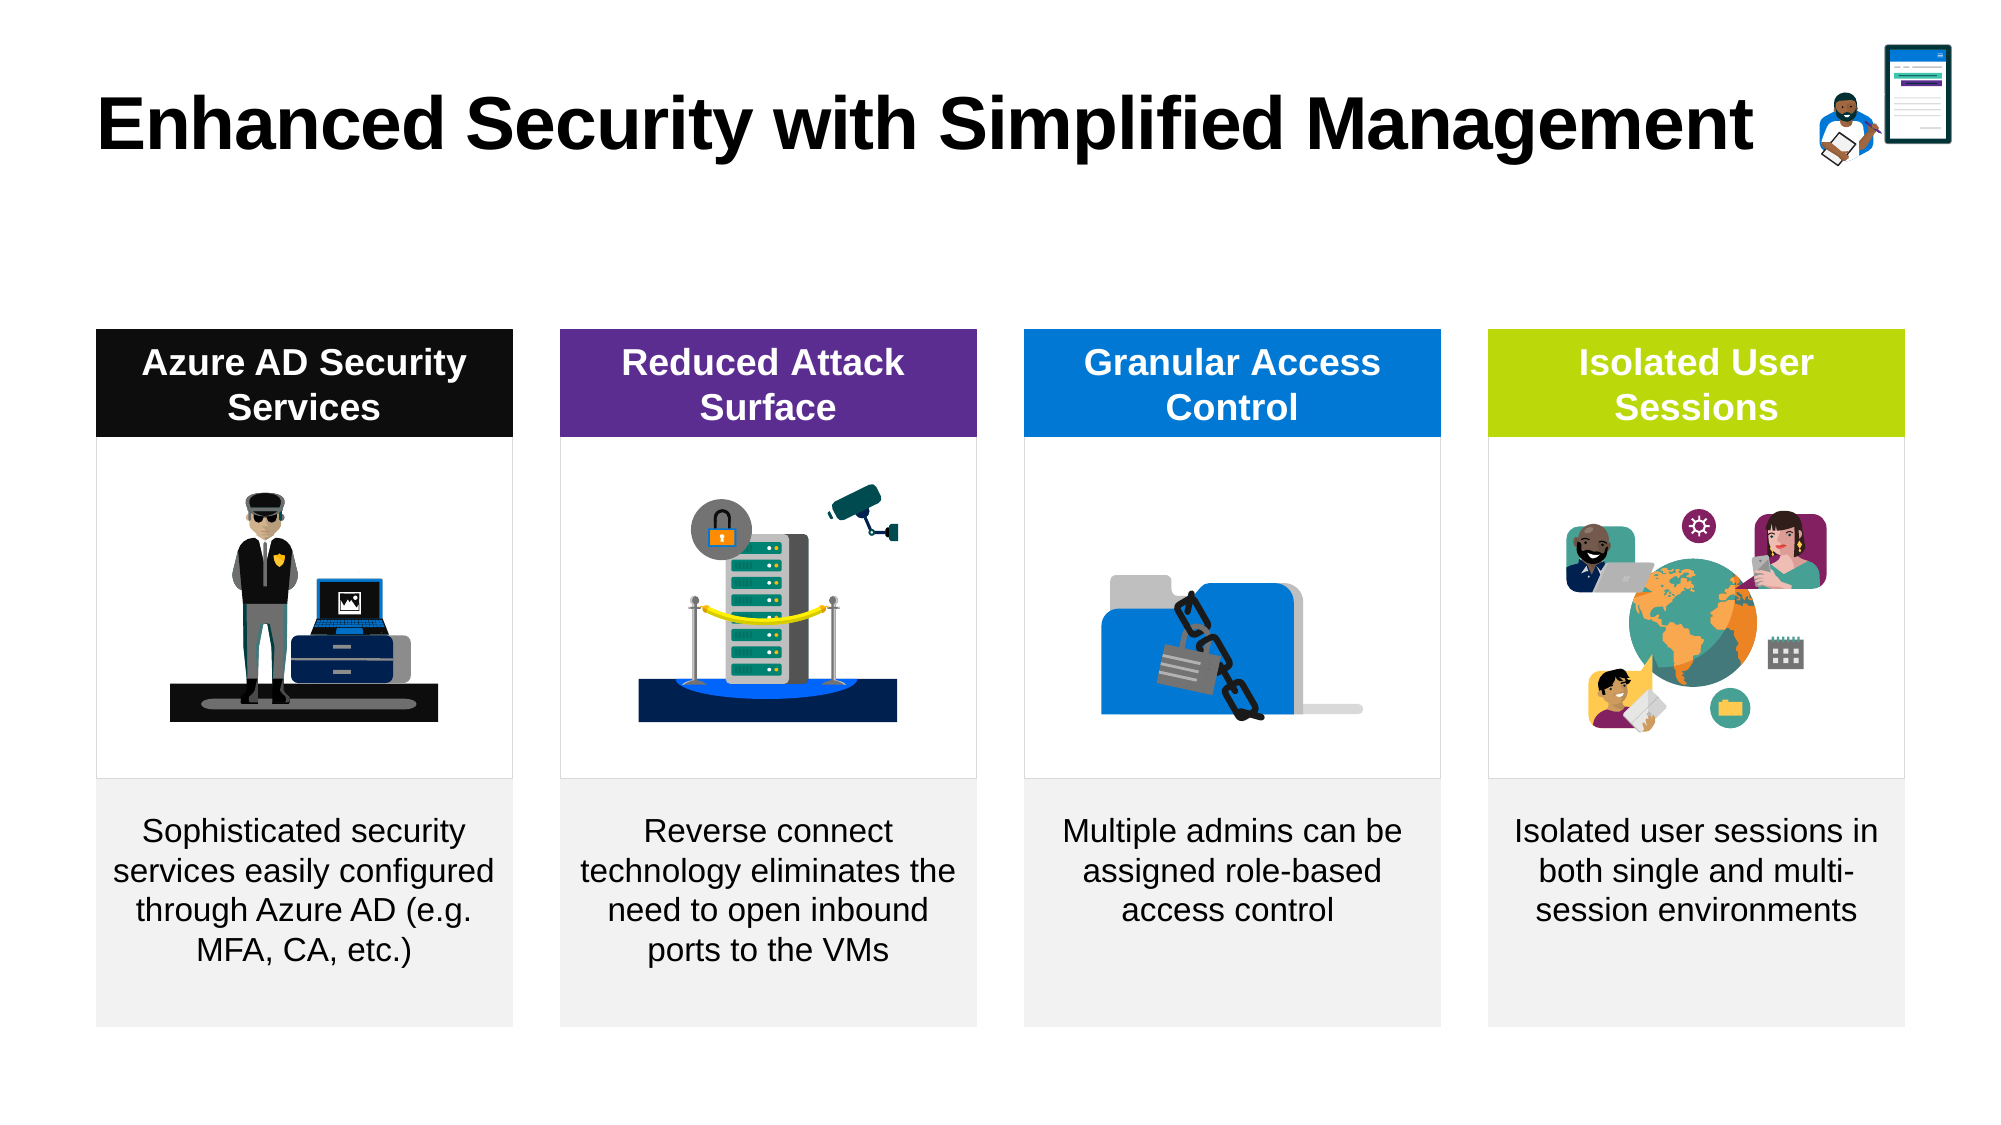

# Enhanced Security with Simplified Management
Azure AD Security Services
Reduced Attack
Surface
Granular Access
Control
Isolated User
Sessions

Sophisticated security services easily configured through Azure AD (e.g. MFA, CA, etc.)
Reverse connect technology eliminates the need to open inbound ports to the VMs
Multiple admins can be assigned role-based access control
Isolated user sessions in both single and multi-session environments